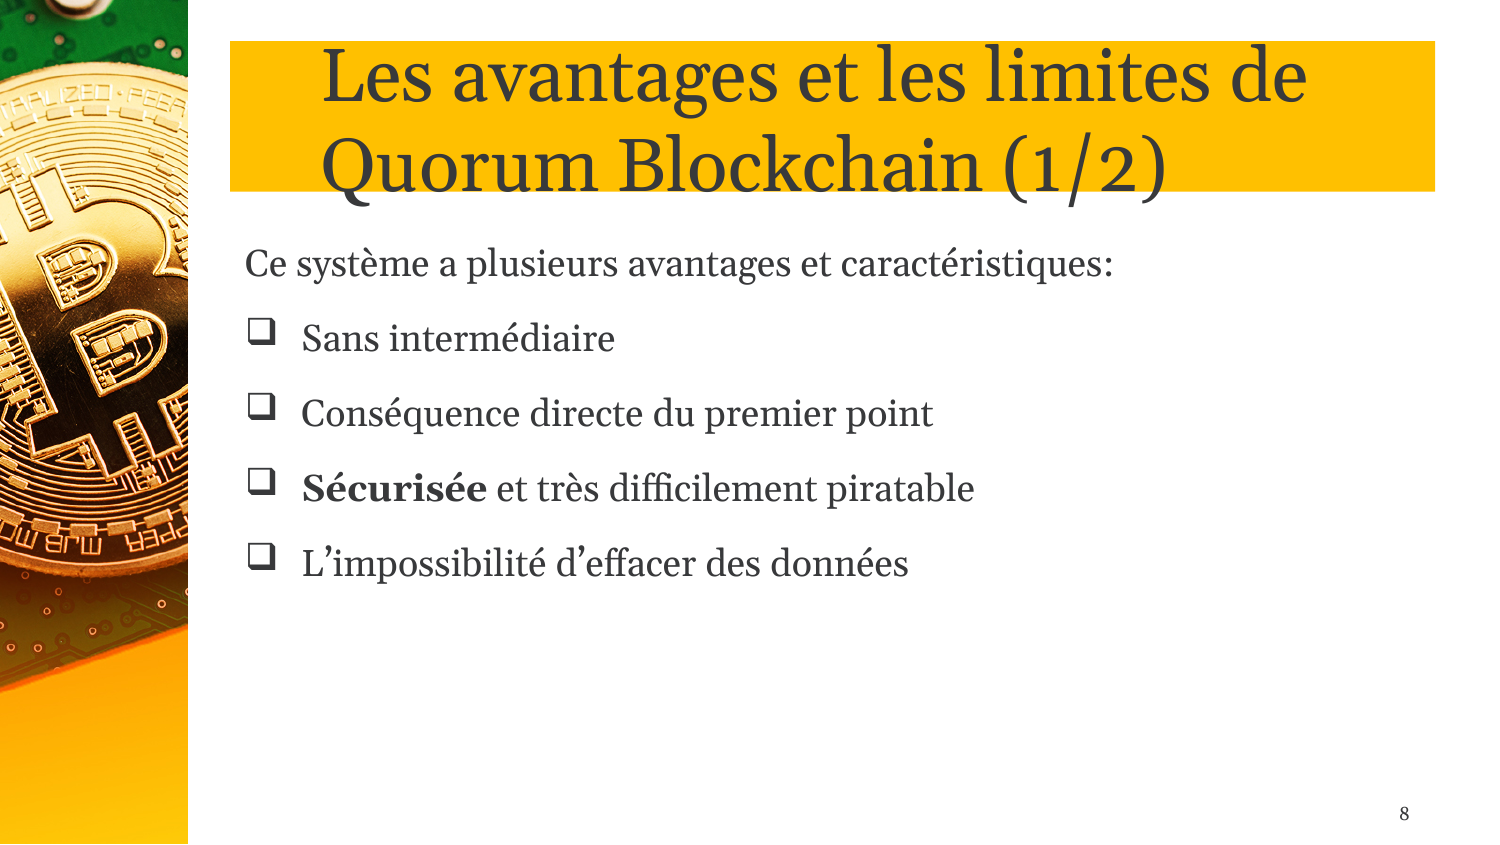

# Les avantages et les limites de Quorum Blockchain (1/2)
Ce système a plusieurs avantages et caractéristiques:
Sans intermédiaire
Conséquence directe du premier point
Sécurisée et très difficilement piratable
L’impossibilité d’effacer des données
8